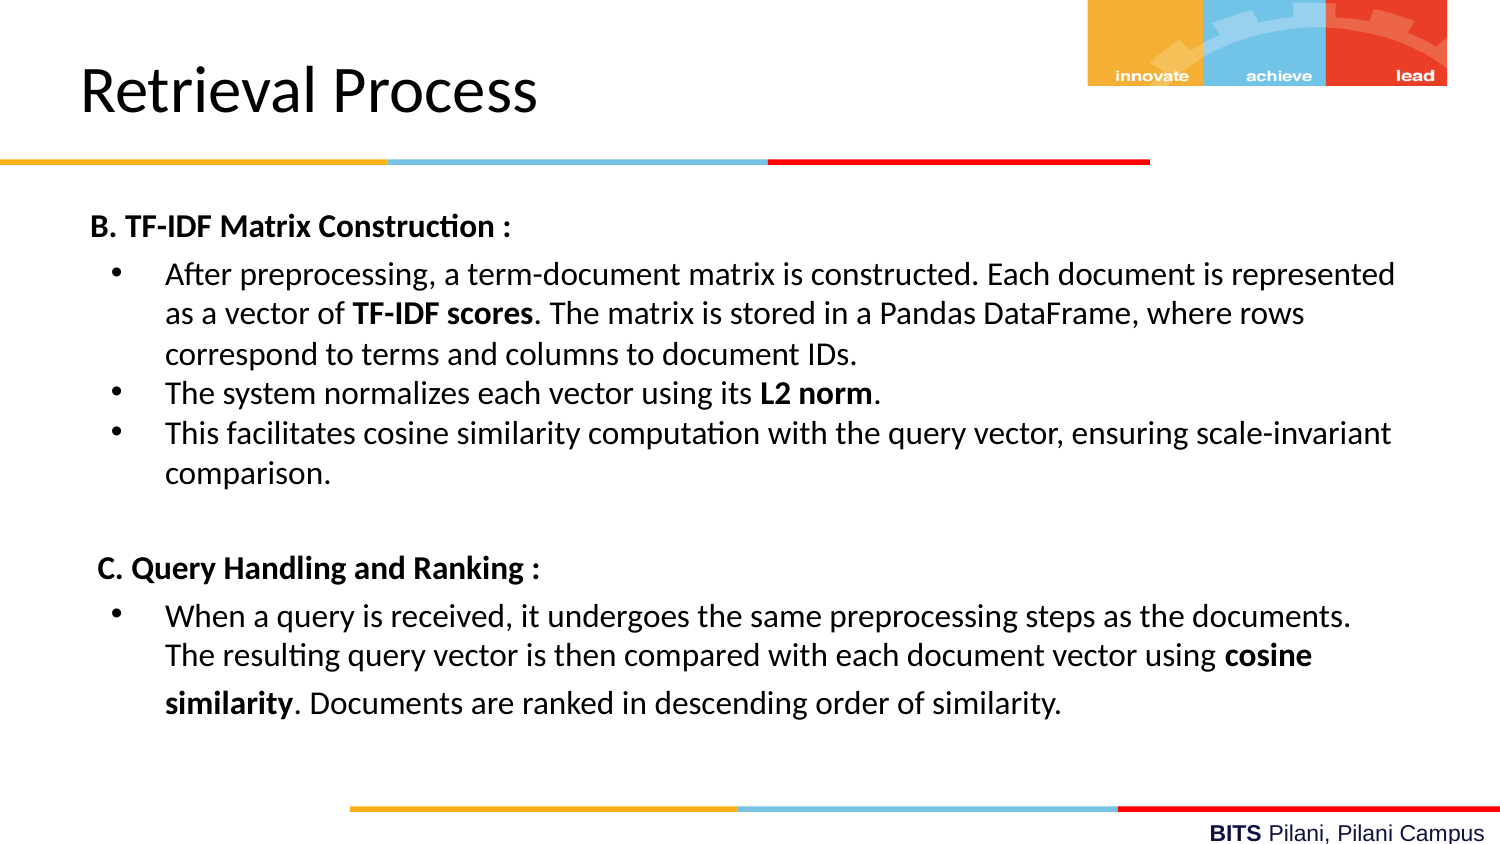

# Retrieval Process
B. TF-IDF Matrix Construction :
After preprocessing, a term-document matrix is constructed. Each document is represented as a vector of TF-IDF scores. The matrix is stored in a Pandas DataFrame, where rows correspond to terms and columns to document IDs.
The system normalizes each vector using its L2 norm.
This facilitates cosine similarity computation with the query vector, ensuring scale-invariant comparison.

 C. Query Handling and Ranking :
When a query is received, it undergoes the same preprocessing steps as the documents. The resulting query vector is then compared with each document vector using cosine
similarity. Documents are ranked in descending order of similarity.